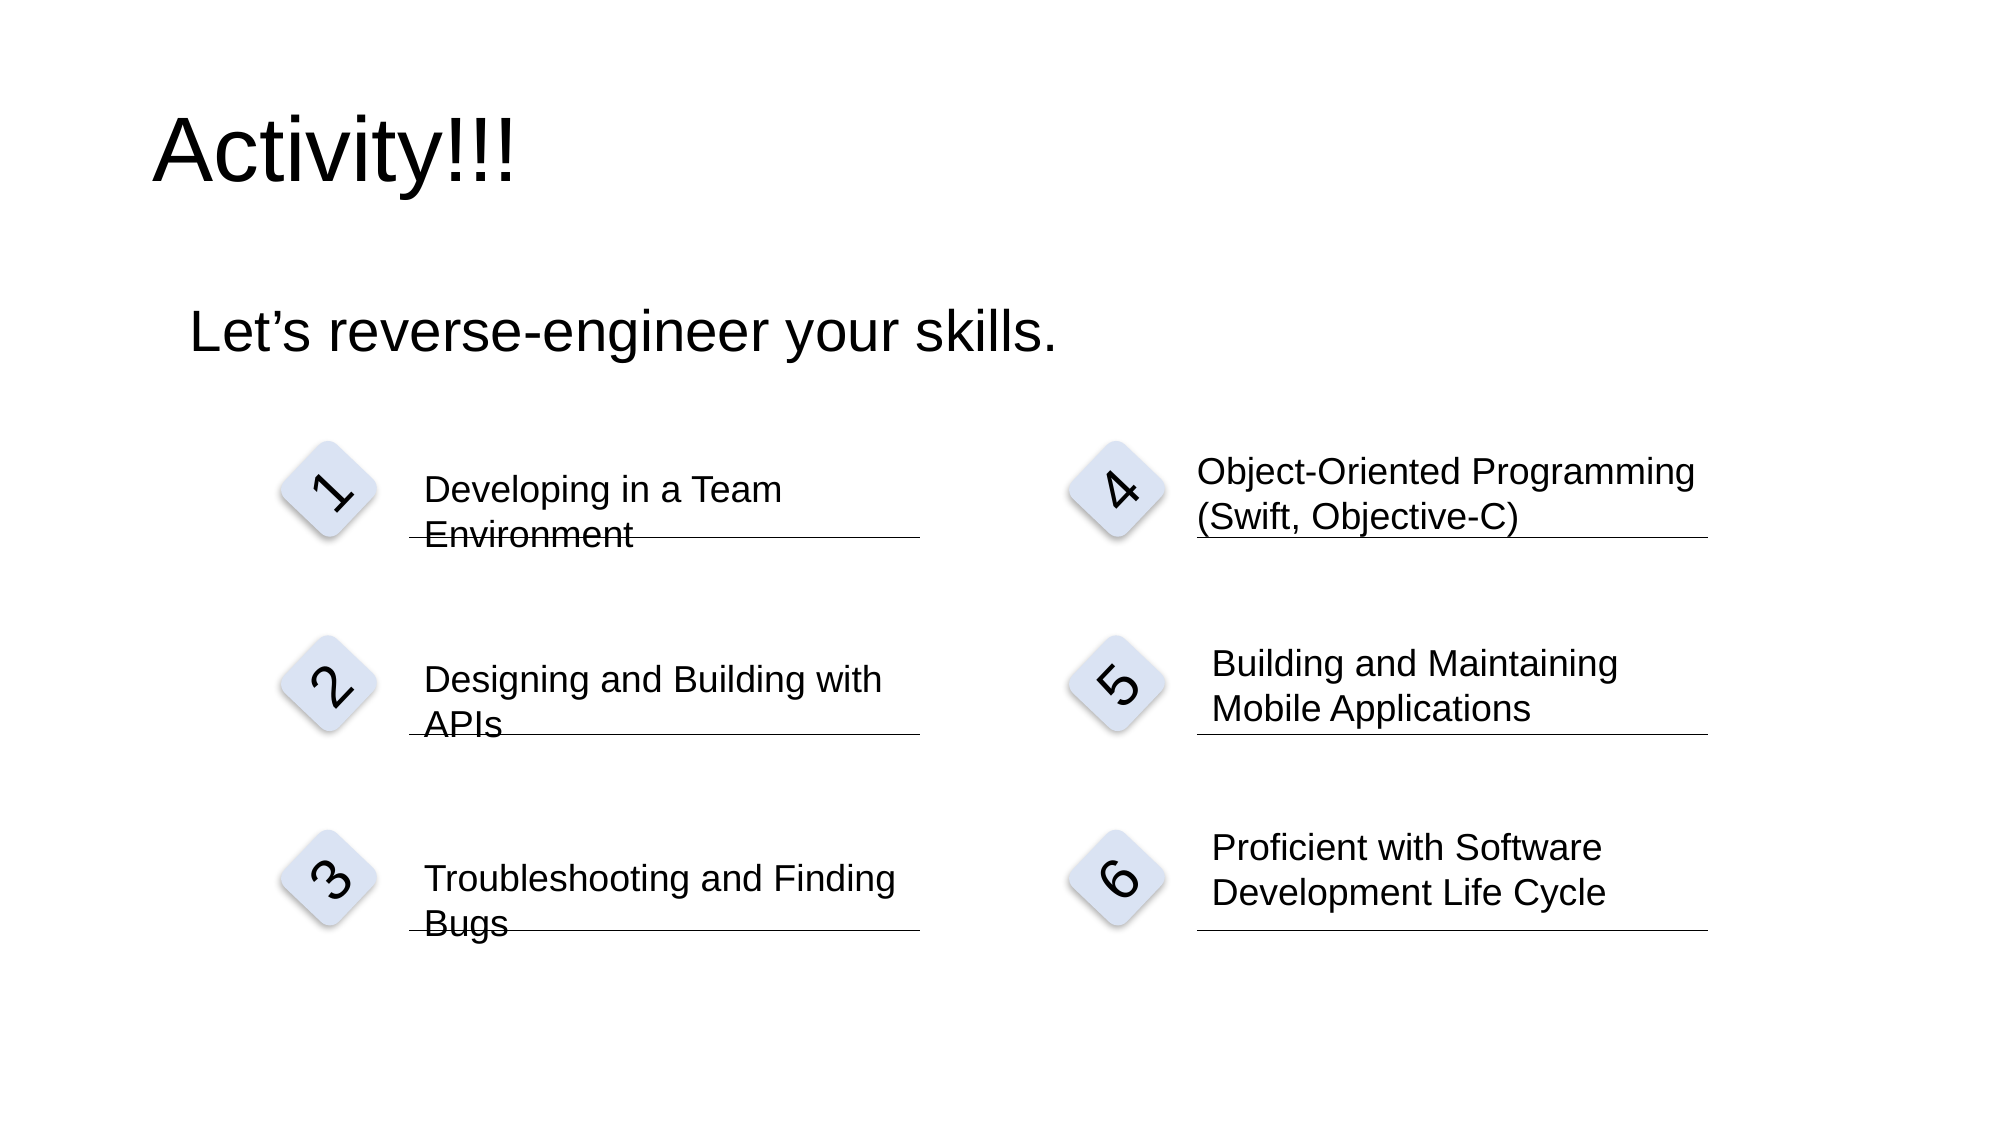

# Activity!!!
Let’s reverse-engineer your skills.

Object-Oriented Programming (Swift, Objective-C)
1
2
3
4
5
6
Developing in a Team Environment
Building and Maintaining Mobile Applications
Designing and Building with APIs

Proficient with Software Development Life Cycle
Troubleshooting and Finding Bugs